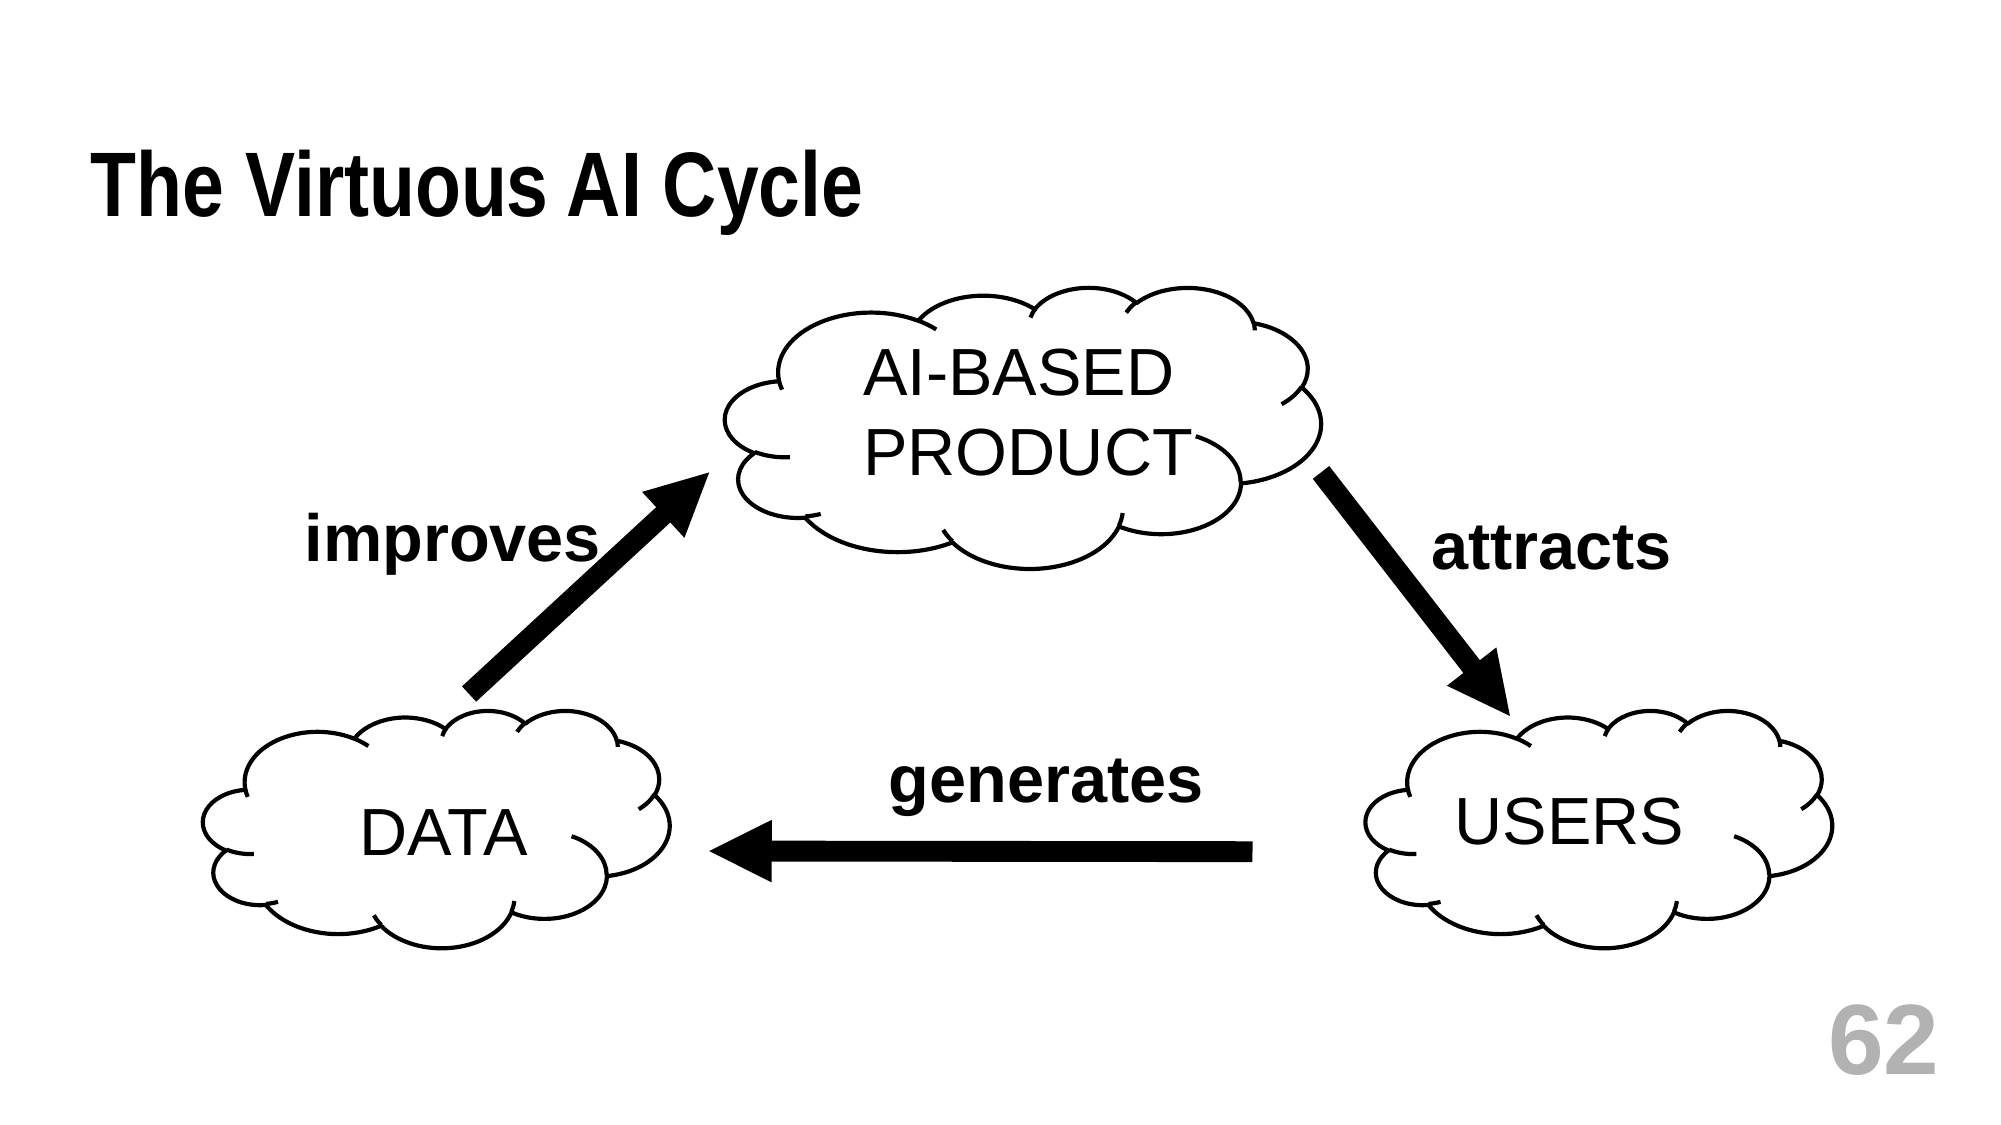

# The Virtuous AI Cycle

AI-BASED
PRODUCT
improves
attracts

generates
USERS
DATA
62